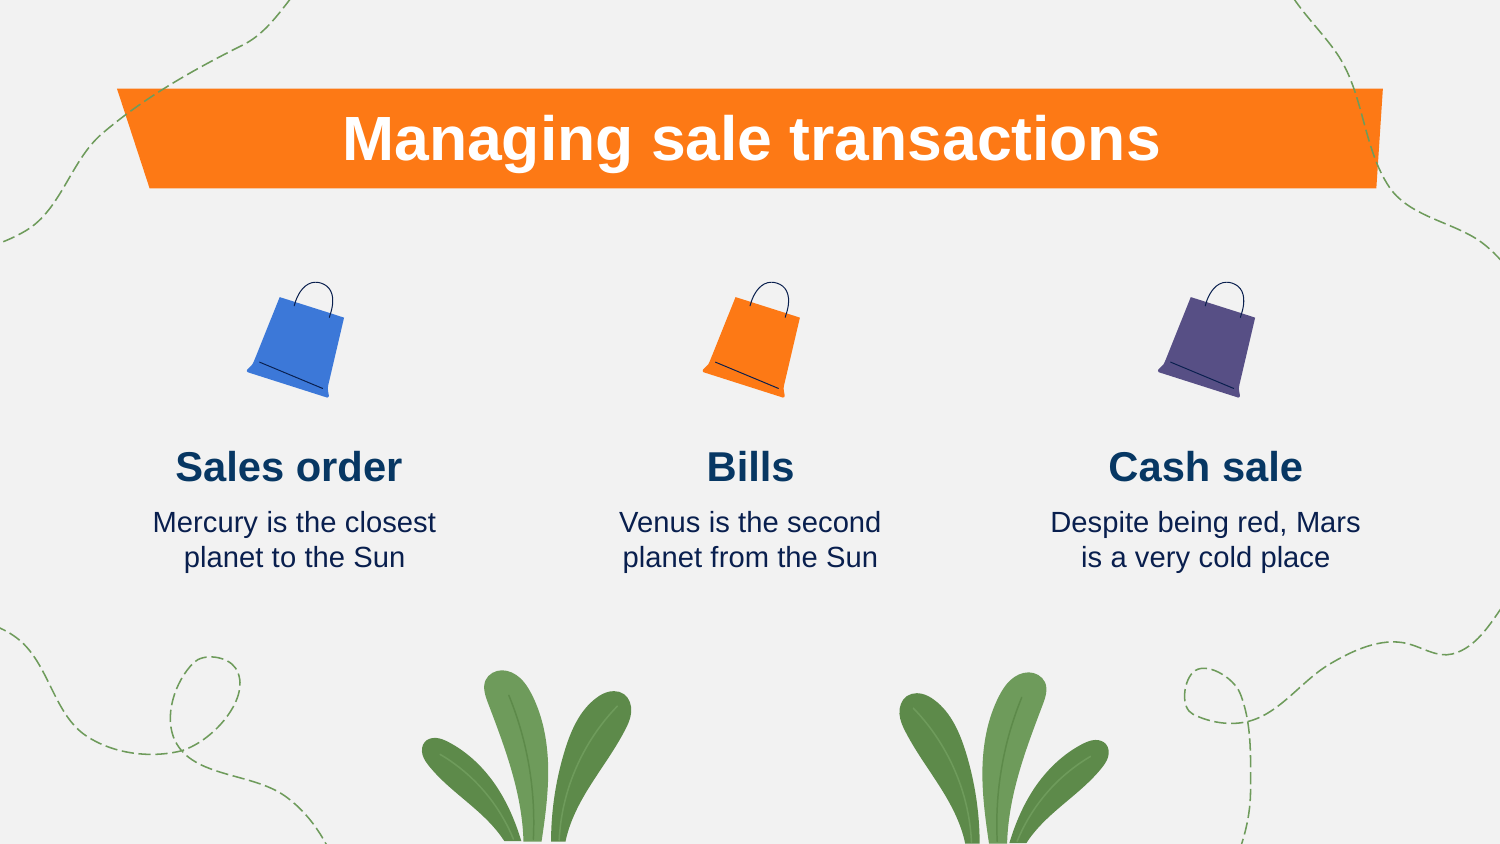

Managing sale transactions

# Sales order
Bills
Cash sale
Mercury is the closest planet to the Sun
Venus is the second planet from the Sun
Despite being red, Mars is a very cold place